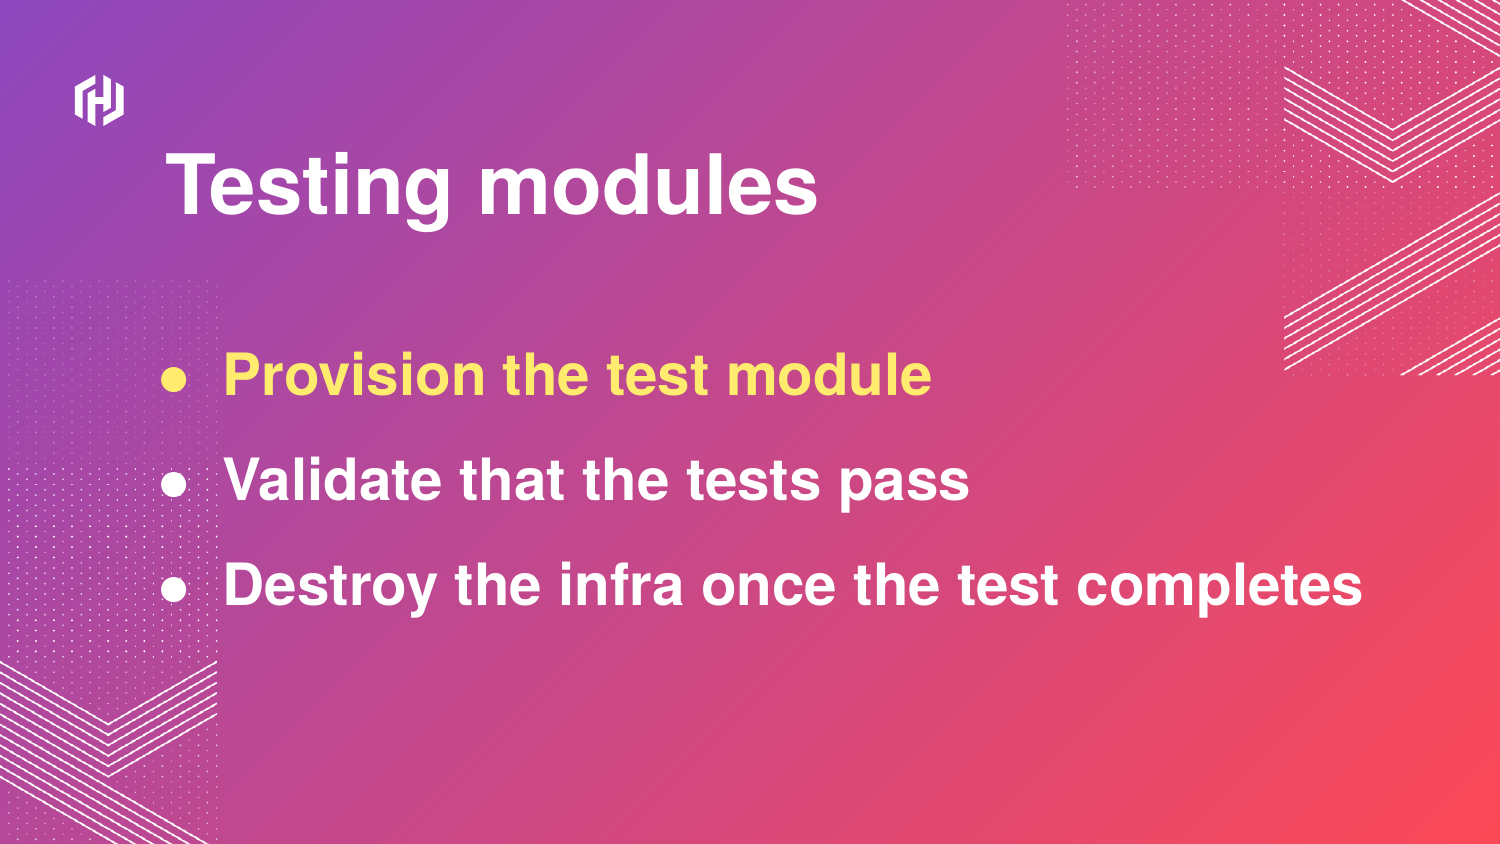

Testing modules
Provision the test module
Validate that the tests pass
Destroy the infra once the test completes